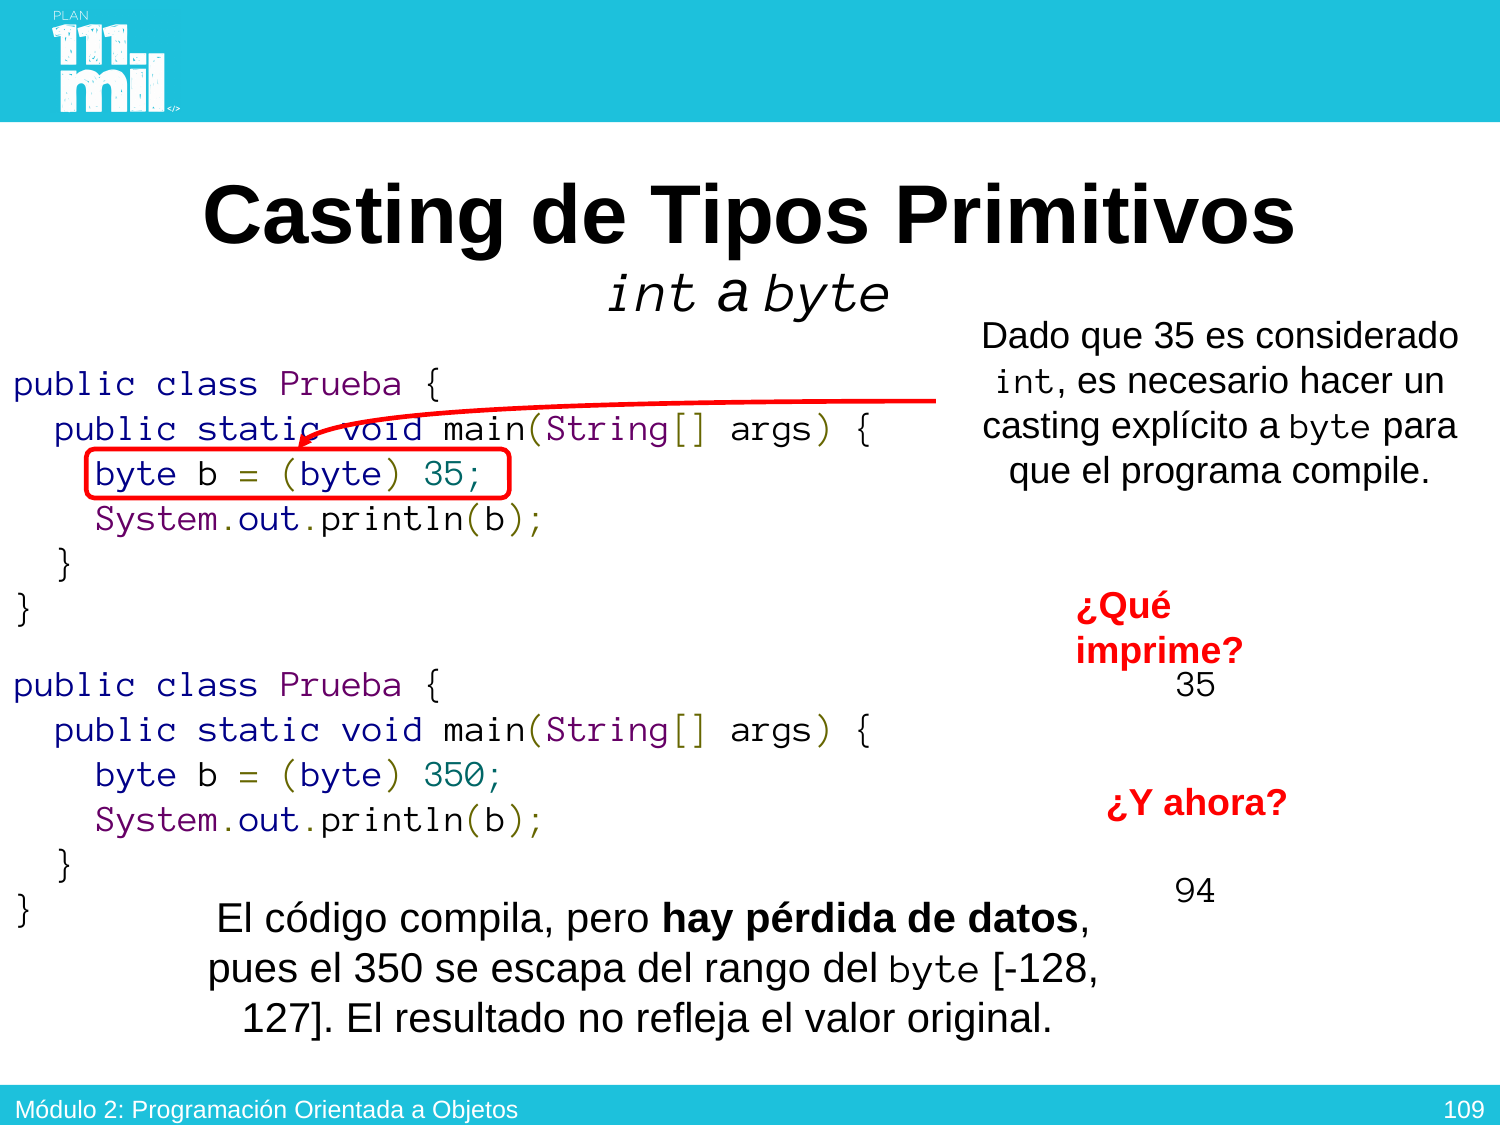

# Casting de Tipos Primitivos int a byte
Dado que 35 es considerado int, es necesario hacer un casting explícito a byte para que el programa compile.
public class Prueba {
  public static void main(String[] args) {
    byte b = (byte) 35;
    System.out.println(b);
  }
}

¿Qué imprime?
public class Prueba {
  public static void main(String[] args) {
    byte b = (byte) 350;
    System.out.println(b);
  }
}
35
¿Y ahora?
94
El código compila, pero hay pérdida de datos, pues el 350 se escapa del rango del byte [-128, 127]. El resultado no refleja el valor original.
109
Módulo 2: Programación Orientada a Objetos